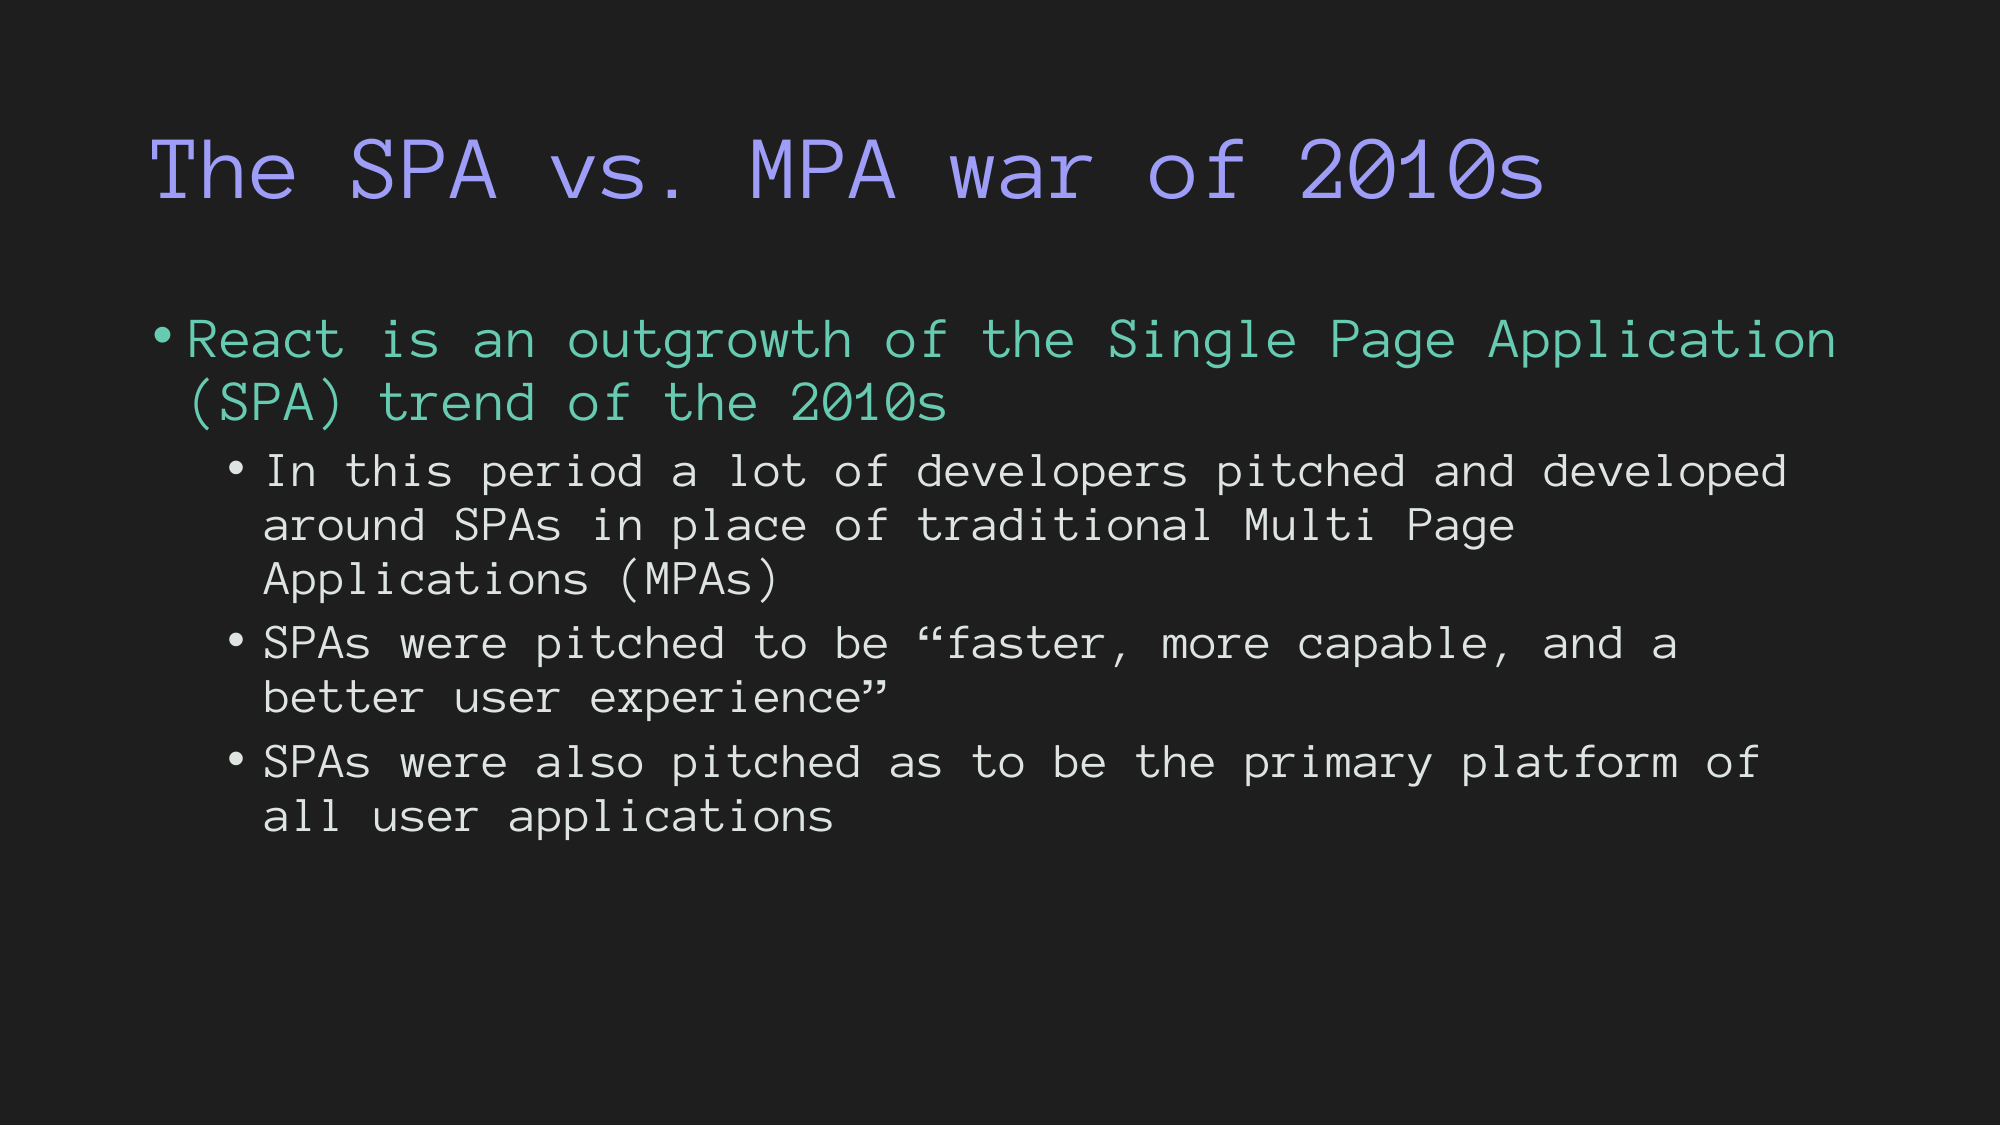

# The SPA vs. MPA war of 2010s
React is an outgrowth of the Single Page Application (SPA) trend of the 2010s
In this period a lot of developers pitched and developed around SPAs in place of traditional Multi Page Applications (MPAs)
SPAs were pitched to be “faster, more capable, and a better user experience”
SPAs were also pitched as to be the primary platform of all user applications